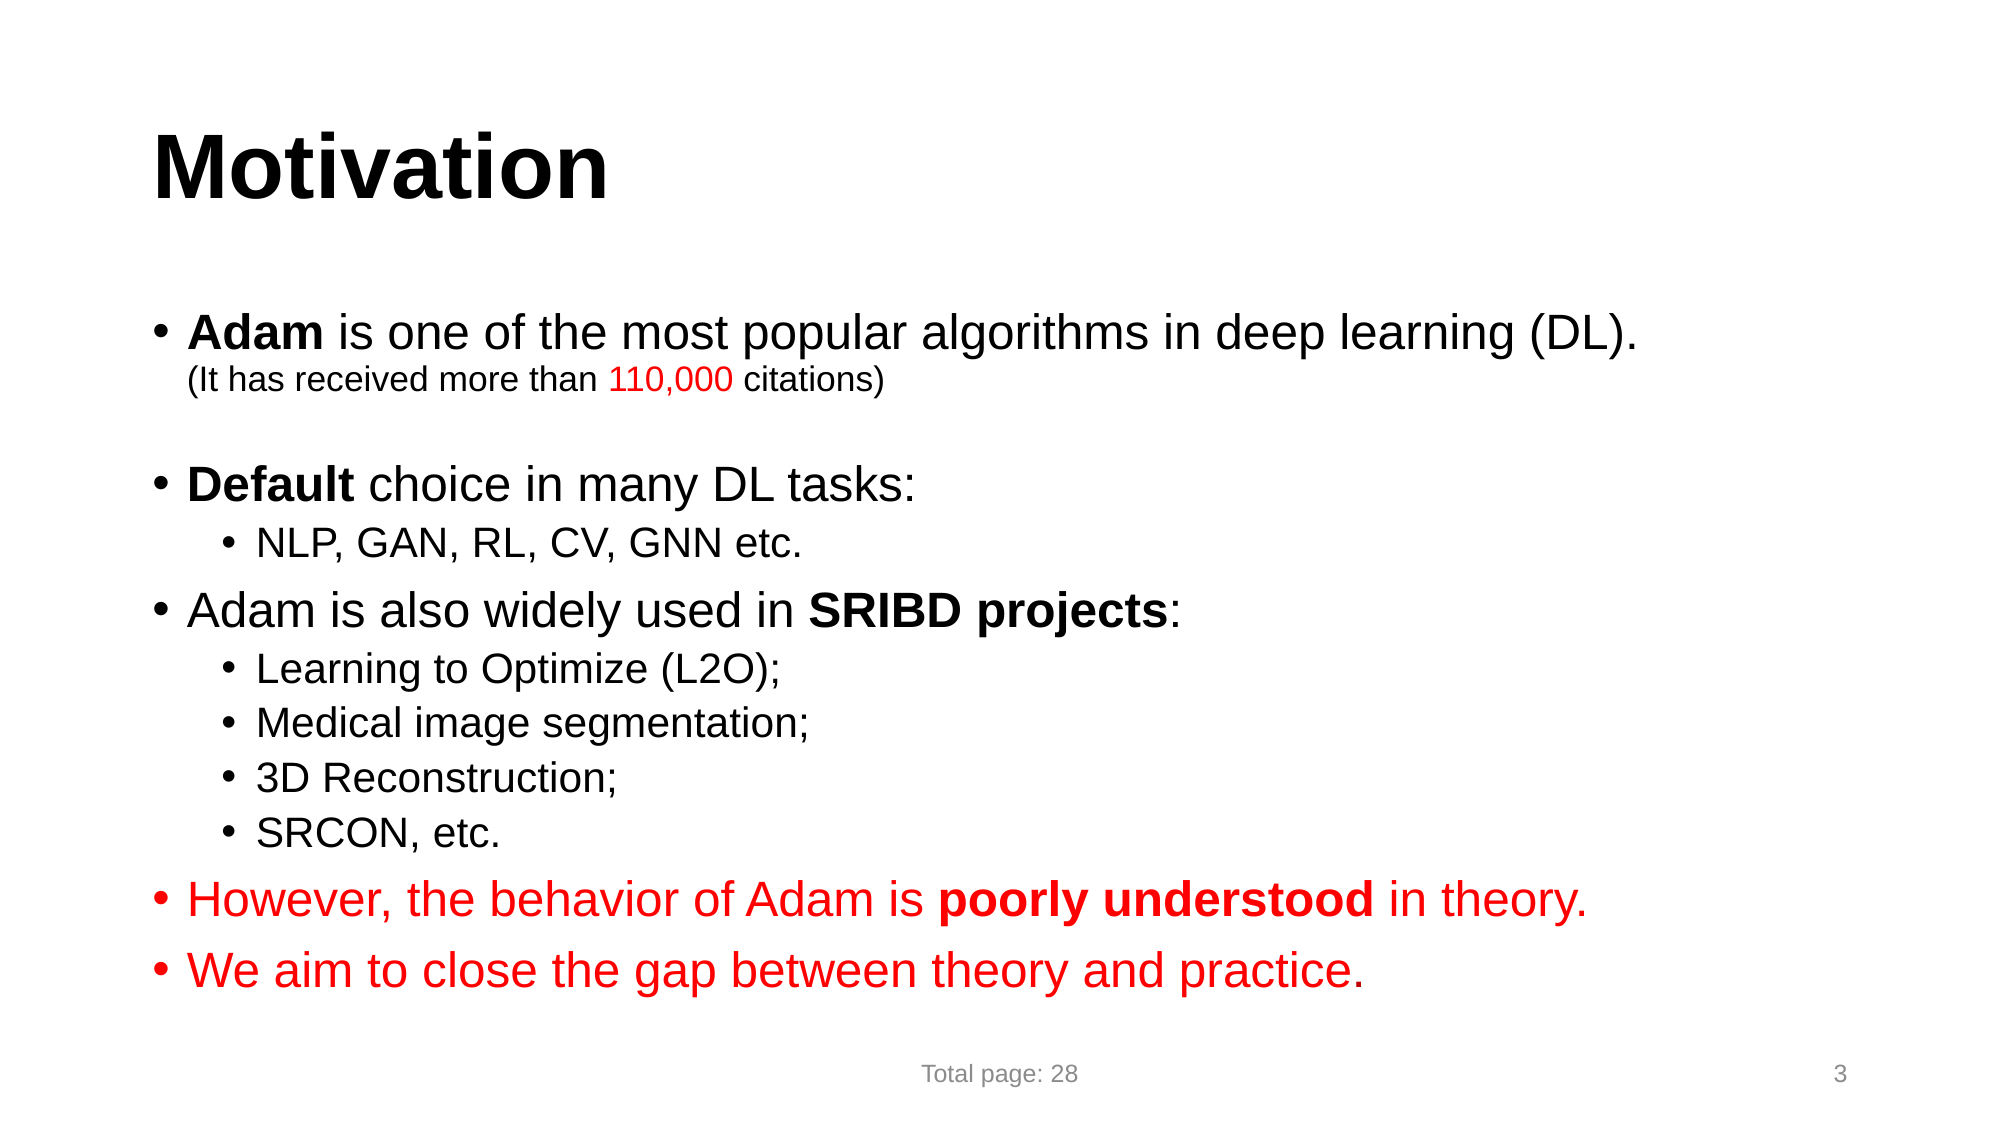

# Motivation
Adam is one of the most popular algorithms in deep learning (DL).
(It has received more than 110,000 citations)
Default choice in many DL tasks:
NLP, GAN, RL, CV, GNN etc.
Adam is also widely used in SRIBD projects:
Learning to Optimize (L2O);
Medical image segmentation;
3D Reconstruction;
SRCON, etc.
However, the behavior of Adam is poorly understood in theory.
We aim to close the gap between theory and practice.
Total page: 28
3